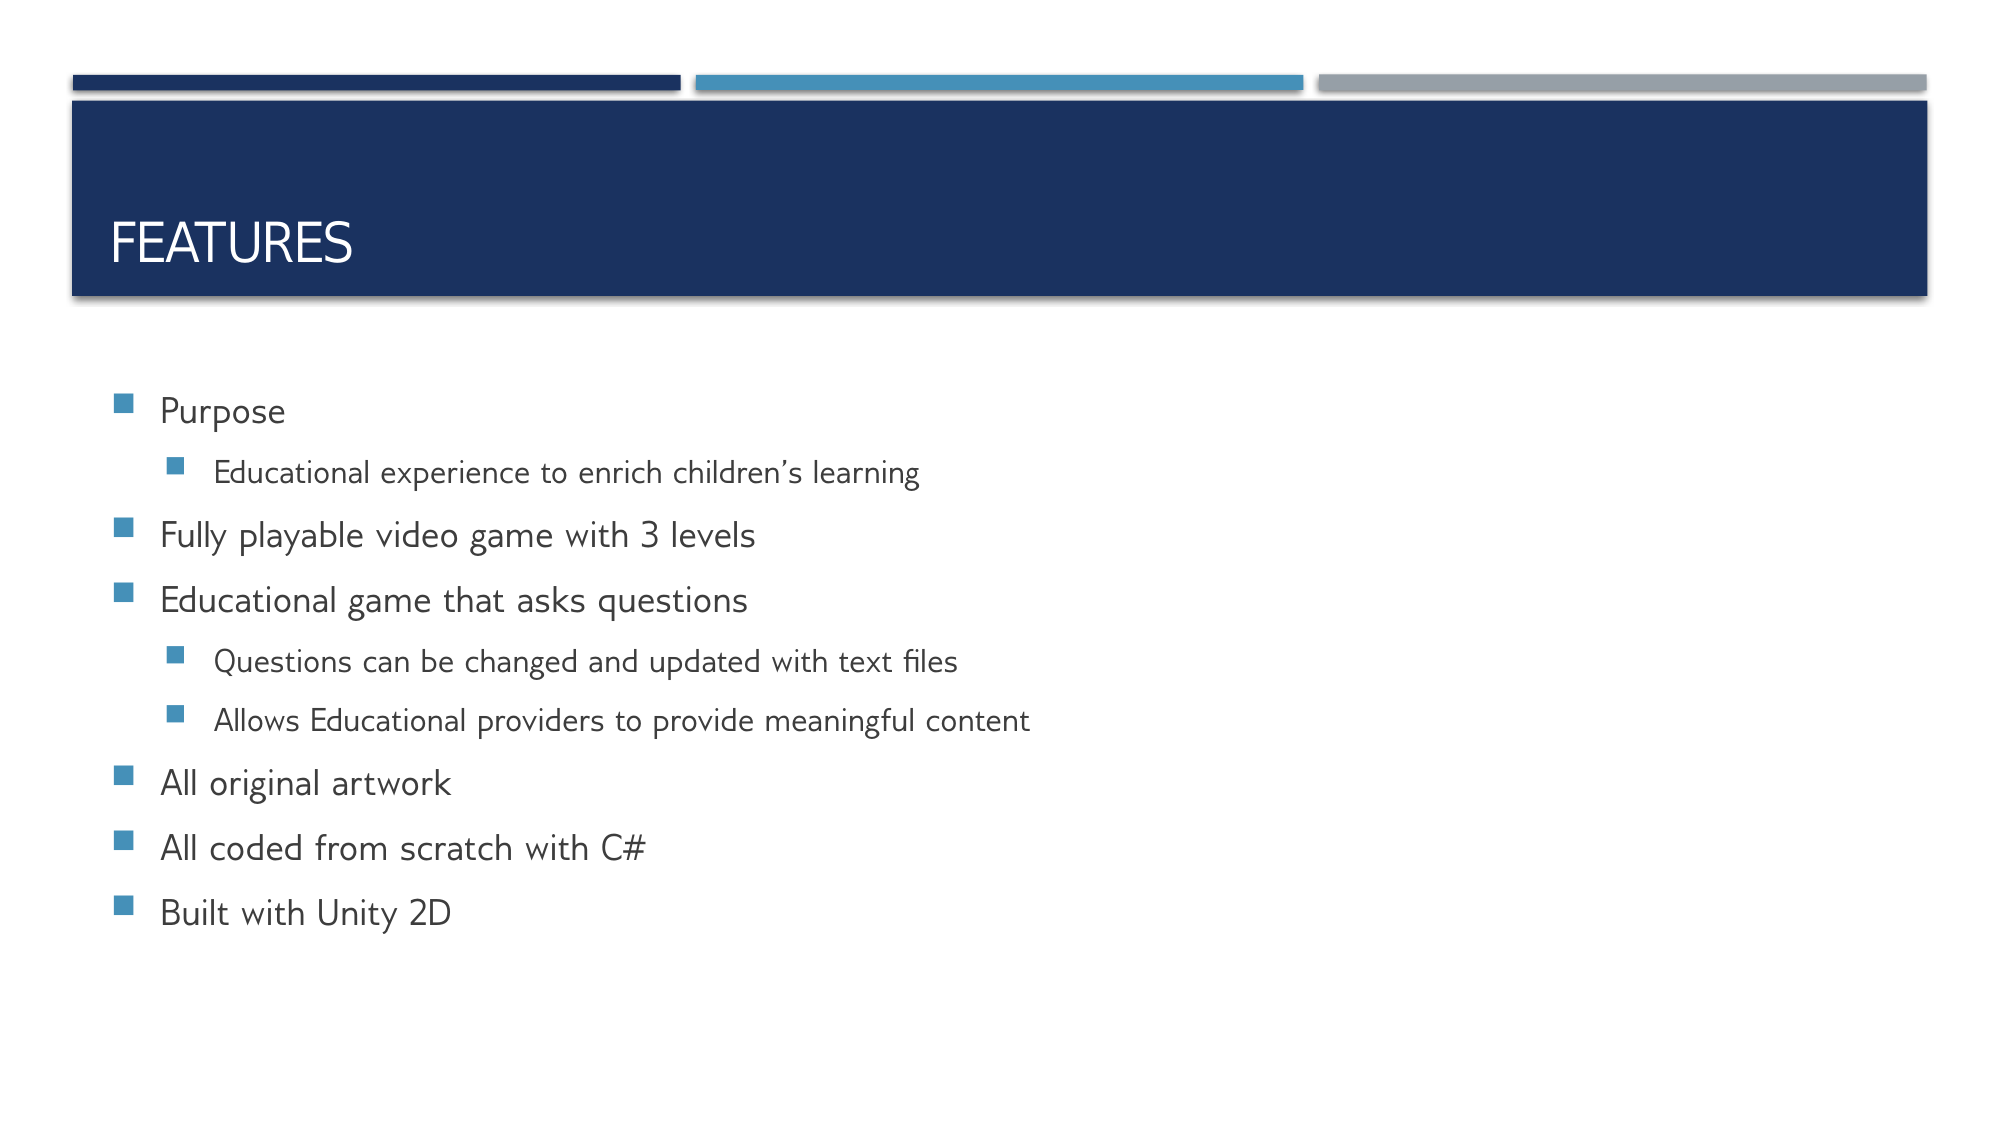

# Features
Purpose
Educational experience to enrich children’s learning
Fully playable video game with 3 levels
Educational game that asks questions
Questions can be changed and updated with text files
Allows Educational providers to provide meaningful content
All original artwork
All coded from scratch with C#
Built with Unity 2D